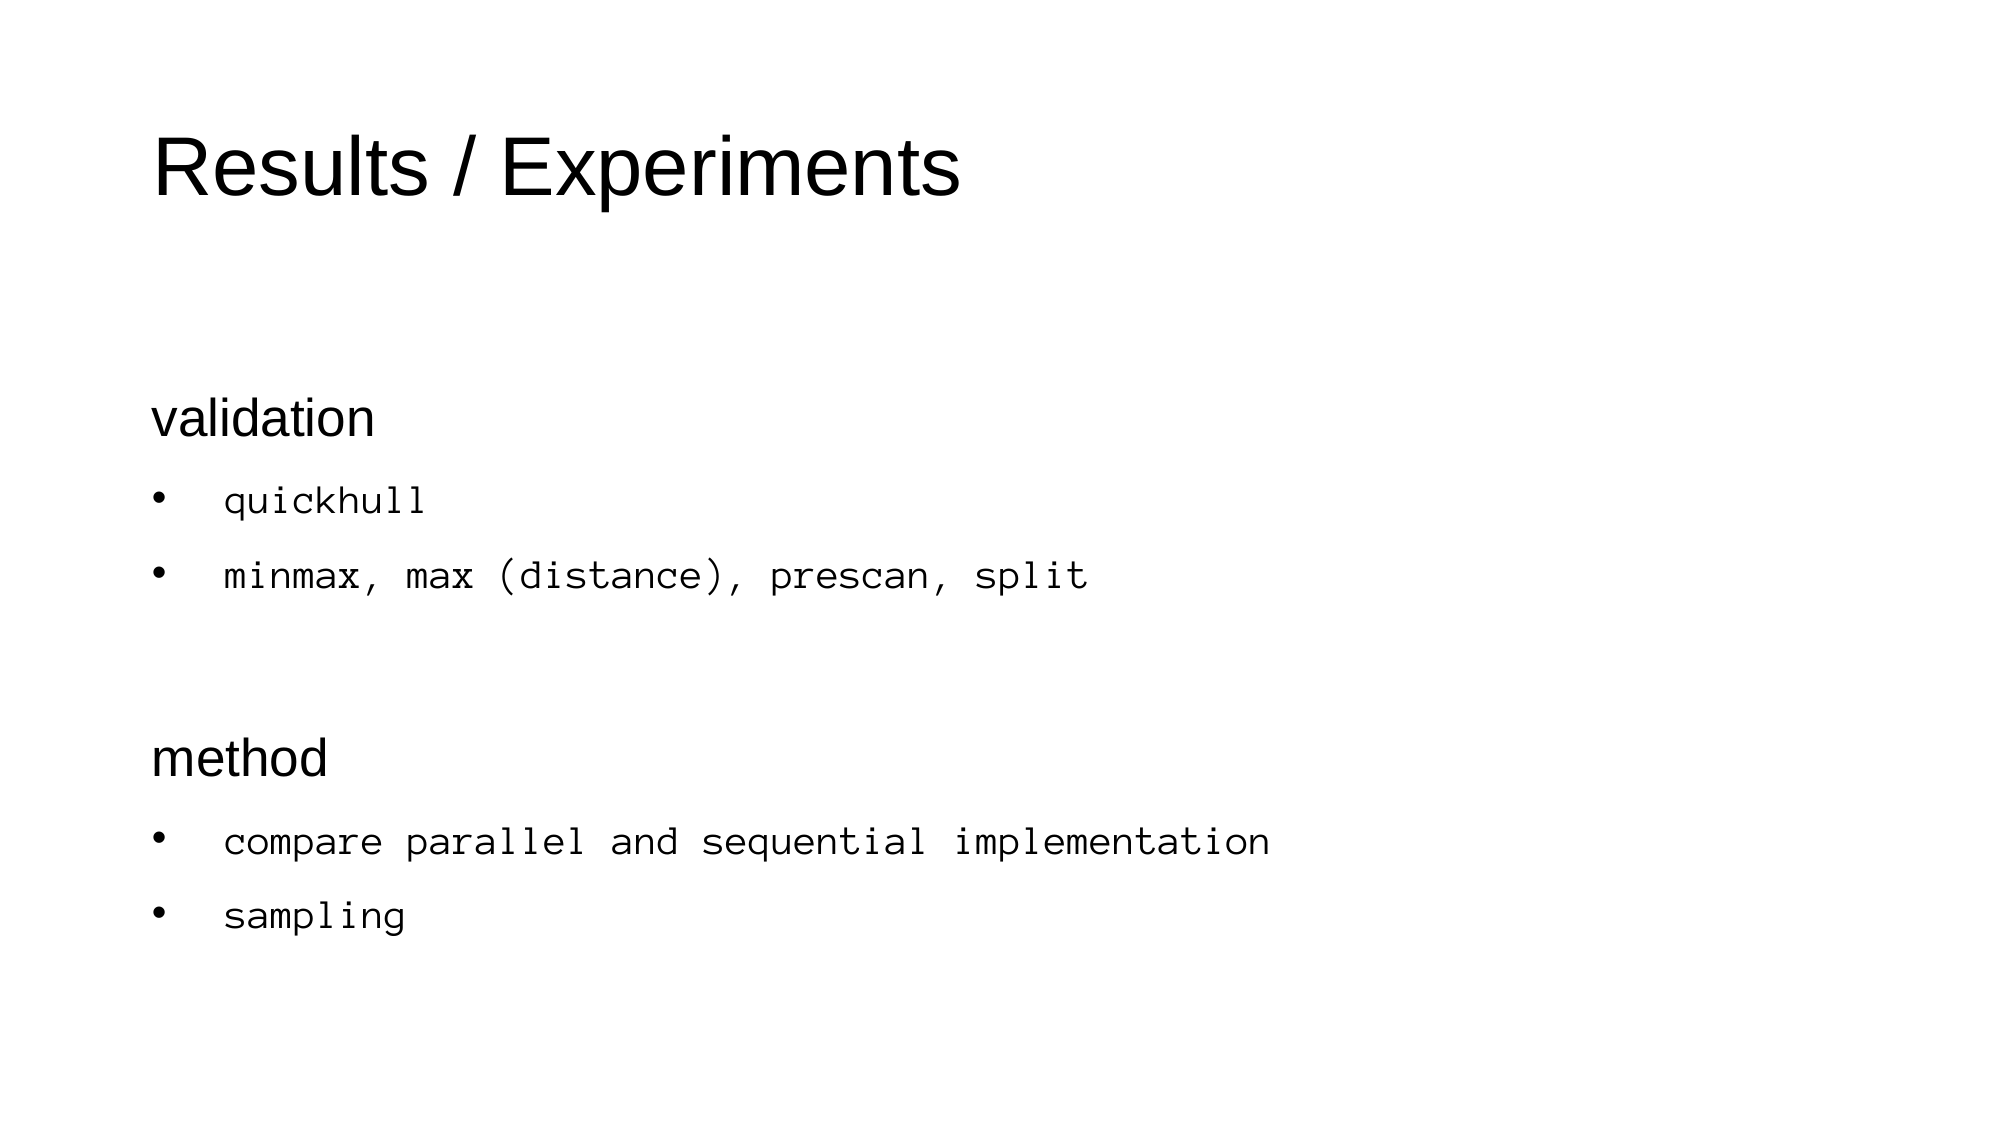

# Results / Experiments

validation
quickhull
minmax, max (distance), prescan, split

method
compare parallel and sequential implementation
sampling